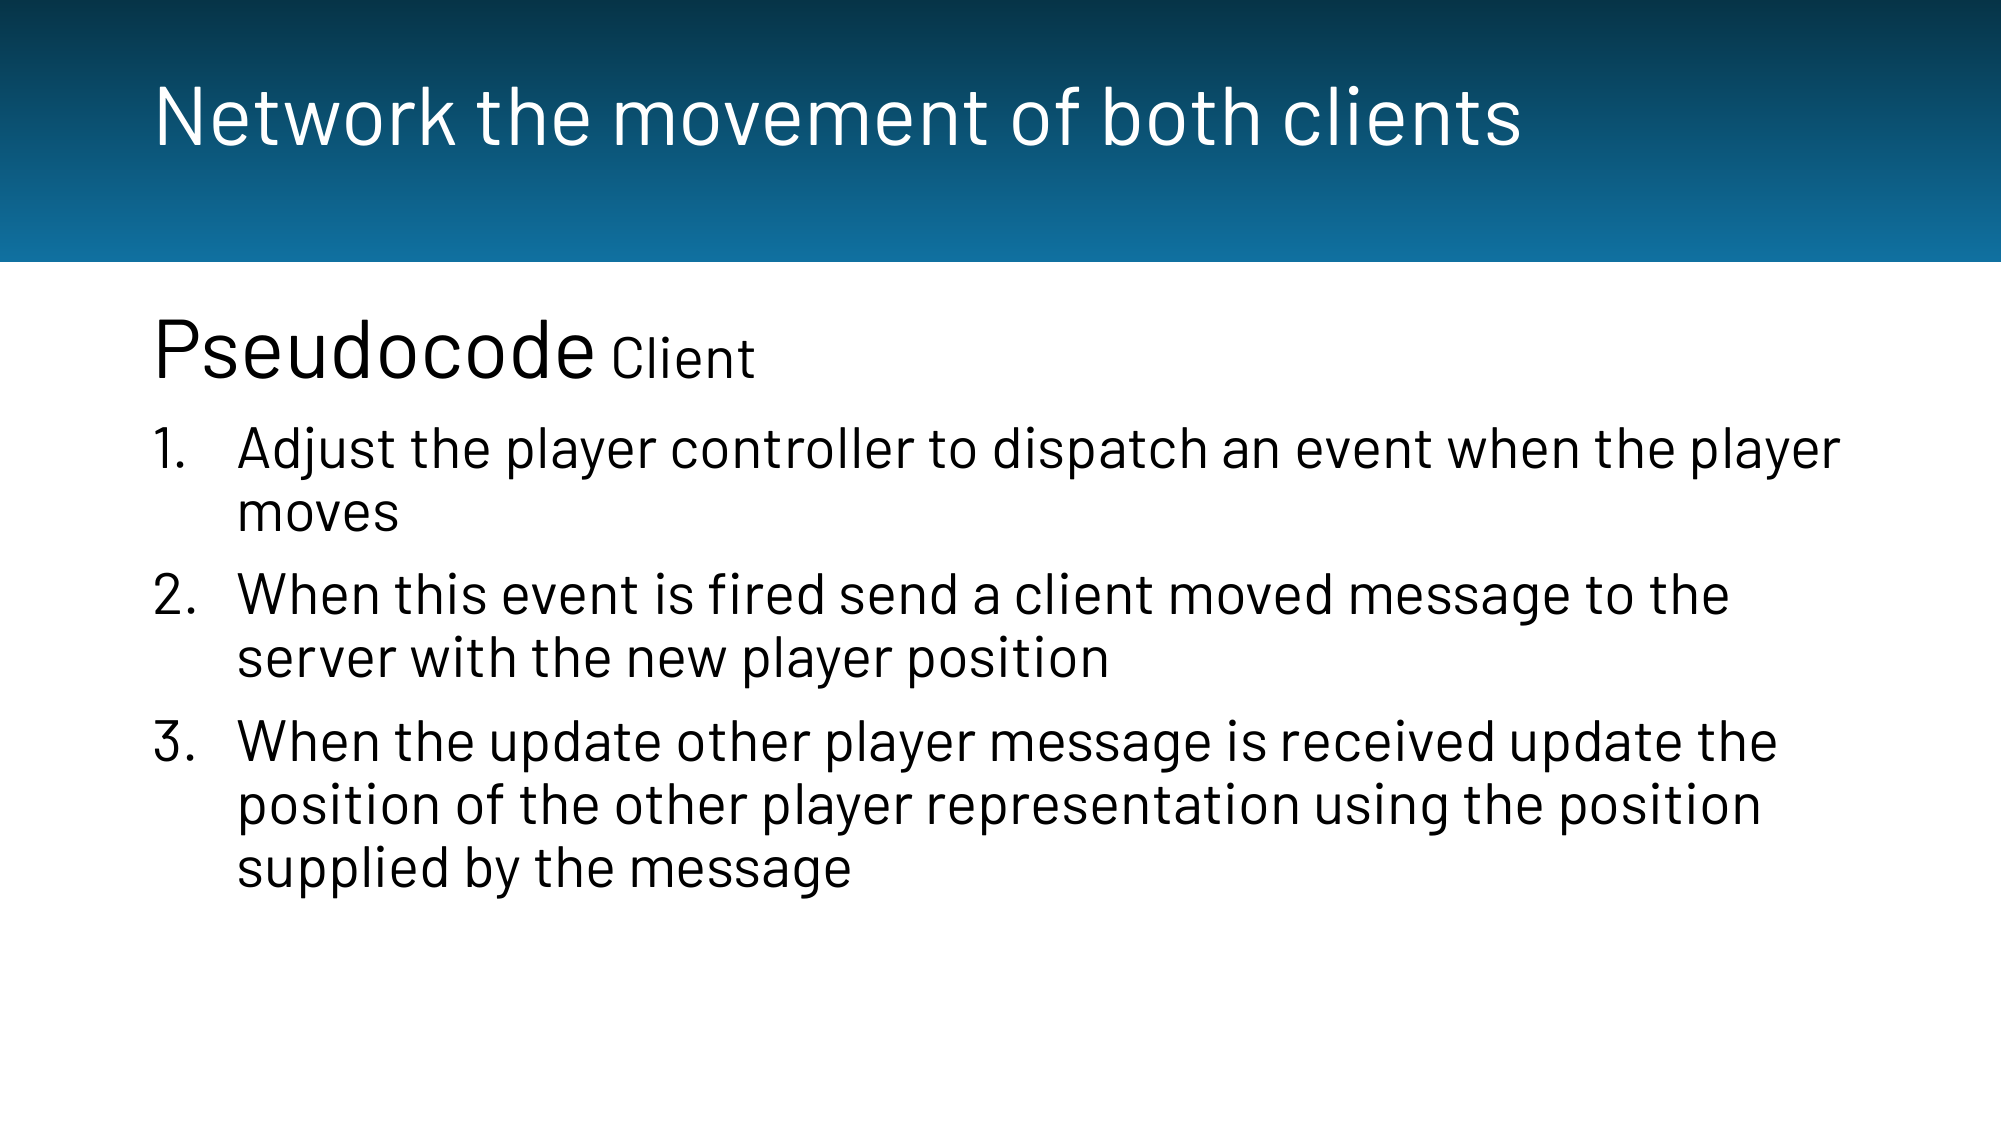

# Network the movement of both clients
Pseudocode Client
Adjust the player controller to dispatch an event when the player moves
When this event is fired send a client moved message to the server with the new player position
When the update other player message is received update the position of the other player representation using the position supplied by the message